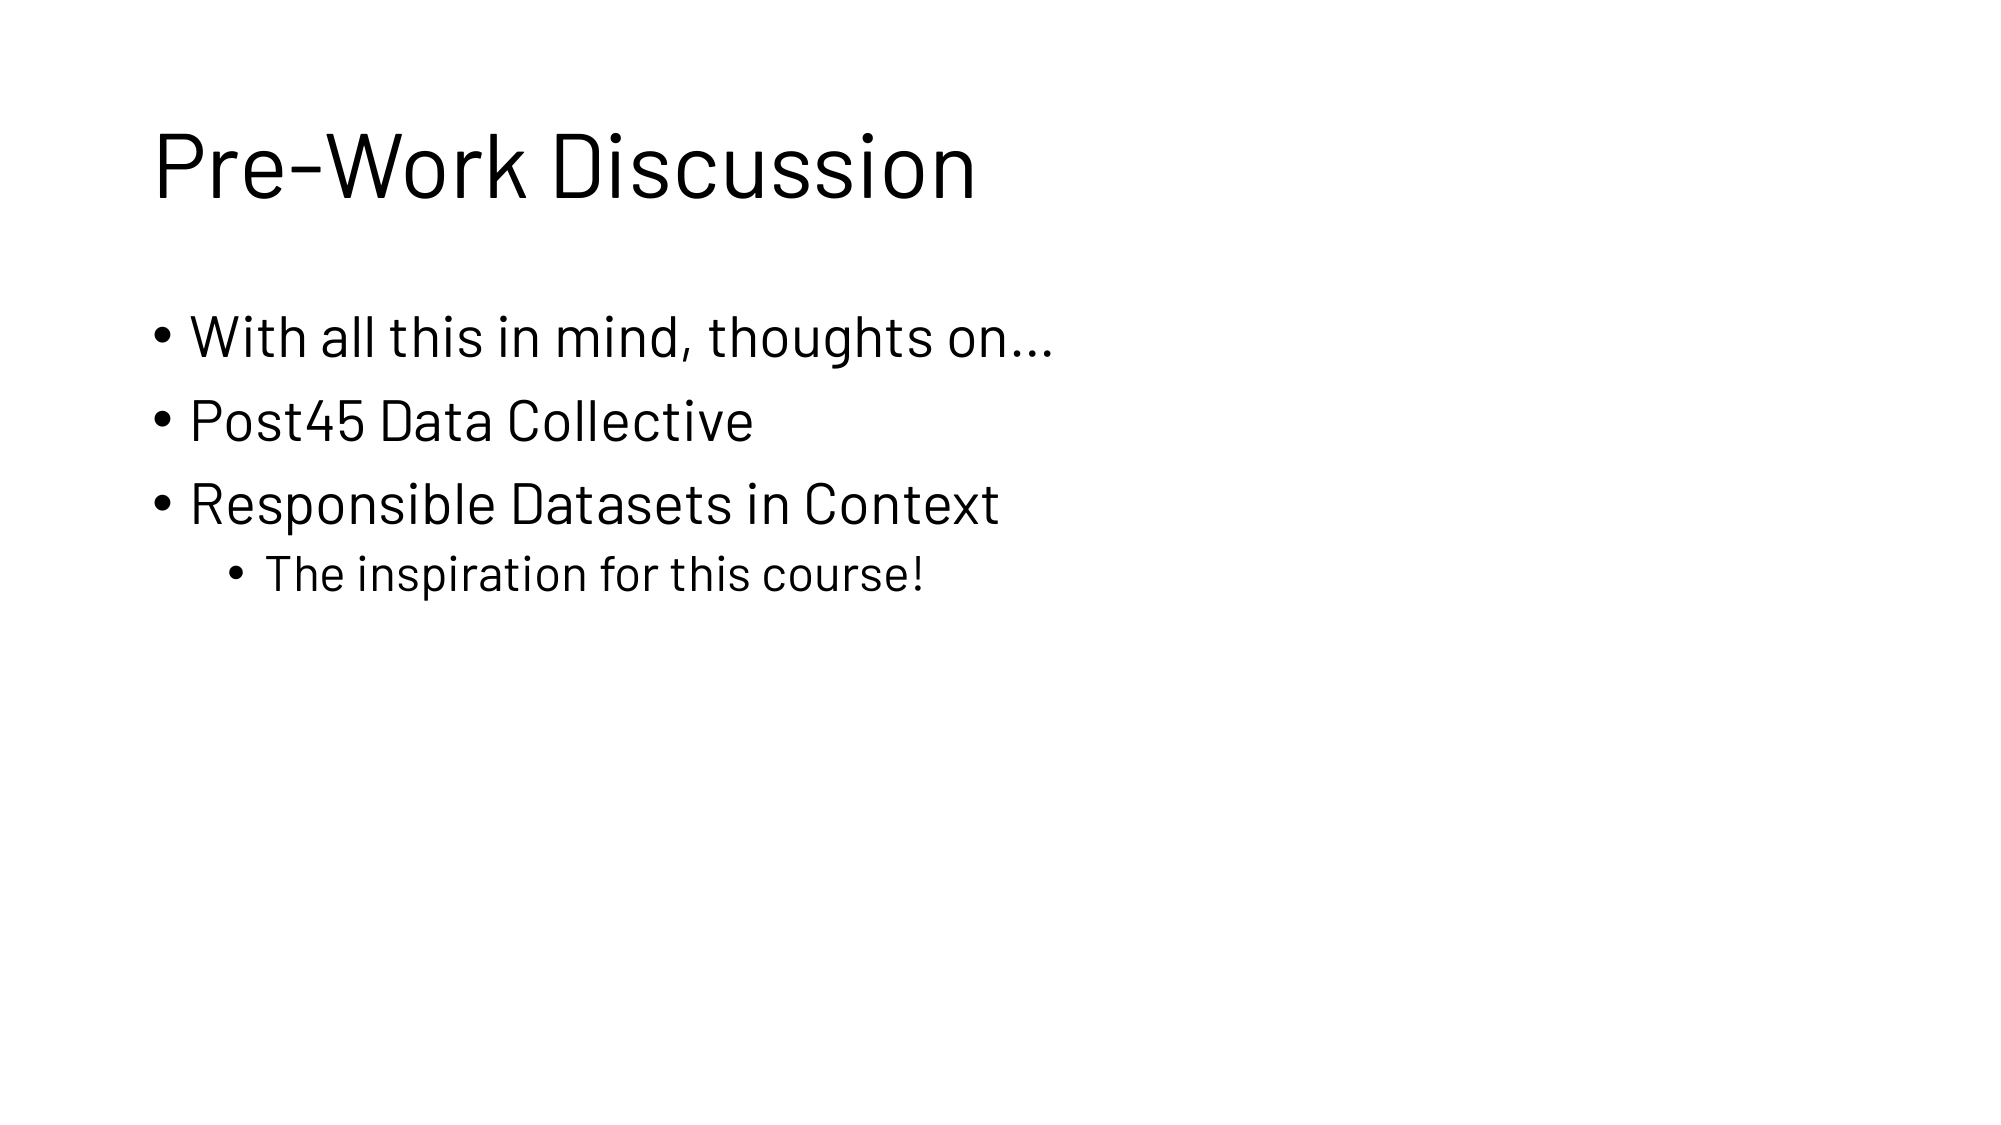

# Pre-Work Discussion
With all this in mind, thoughts on…
Post45 Data Collective
Responsible Datasets in Context
The inspiration for this course!